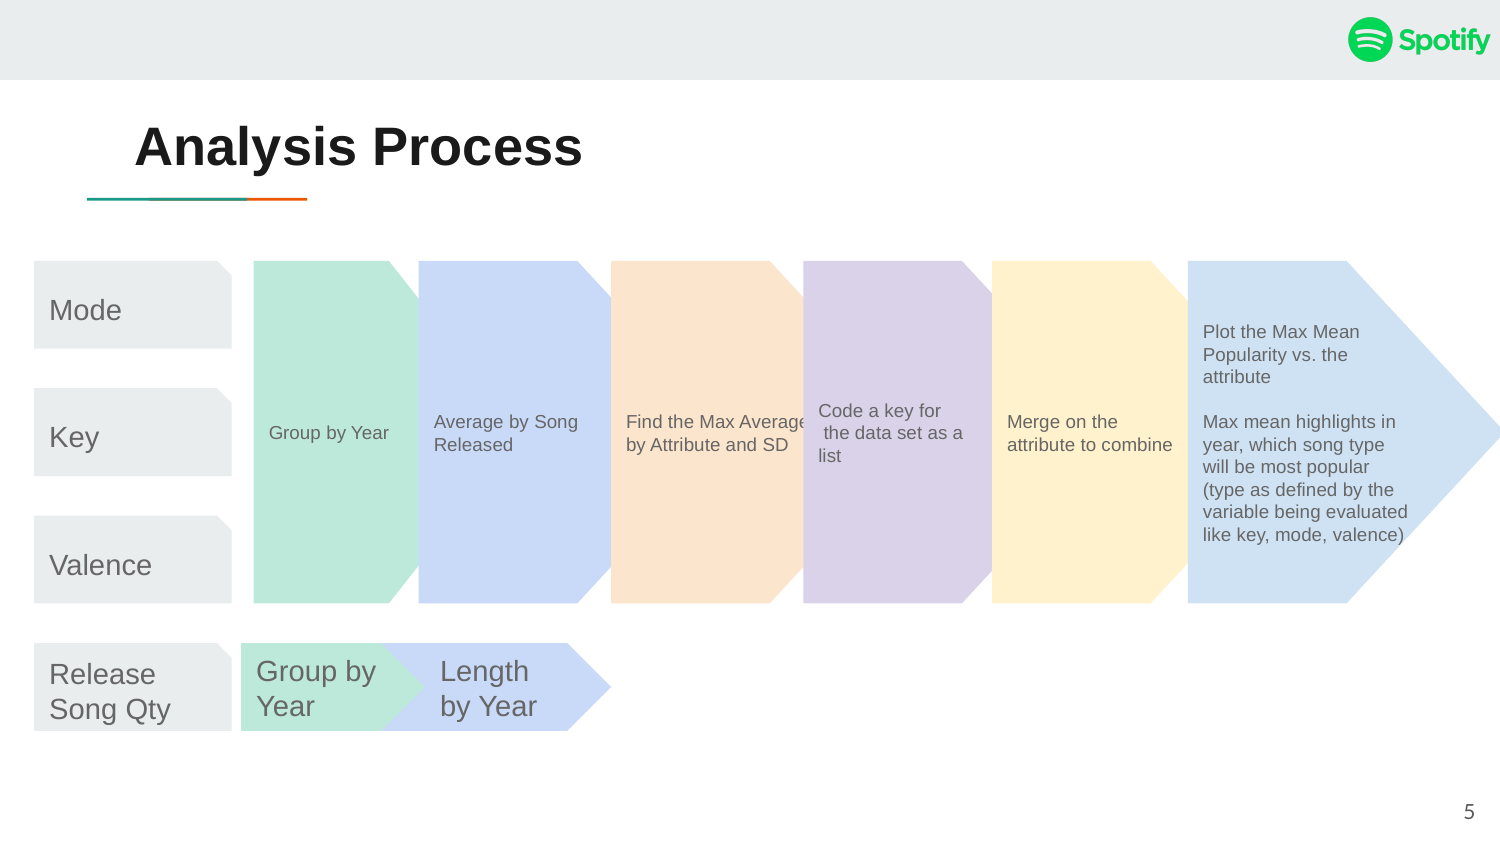

# Analysis Process
Mode
Group by Year
Average by Song Released
Find the Max Average by Attribute and SD
Code a key for
 the data set as a
list
Merge on the
attribute to combine
Plot the Max Mean Popularity vs. the attribute

Max mean highlights in year, which song type will be most popular (type as defined by the variable being evaluated like key, mode, valence)
Key
Valence
Release Song Qty
Group by Year
Length by Year
5